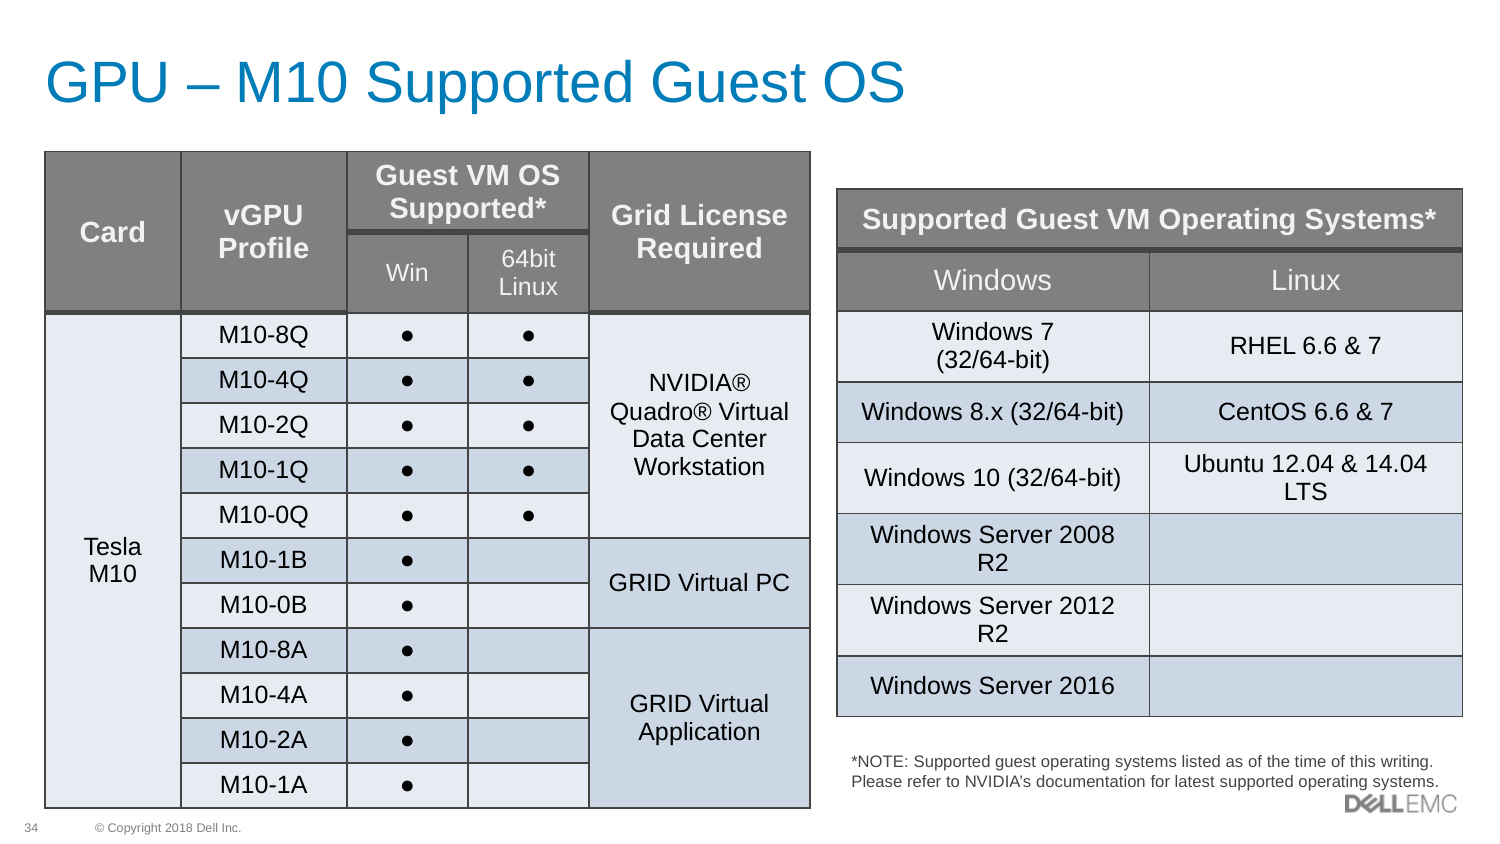

# GPU – M10 Supported Guest OS
| Card | vGPU Profile | Guest VM OS Supported\* |  | Grid License Required |
| --- | --- | --- | --- | --- |
|  |  | Win | 64bit Linux |  |
| Tesla M10 | M10-8Q | ● | ● | NVIDIA® Quadro® Virtual Data Center Workstation |
|  | M10-4Q | ● | ● |  |
|  | M10-2Q | ● | ● |  |
|  | M10-1Q | ● | ● |  |
|  | M10-0Q | ● | ● |  |
|  | M10-1B | ● |  | GRID Virtual PC |
|  | M10-0B | ● |  |  |
|  | M10-8A | ● |  | GRID Virtual Application |
|  | M10-4A | ● |  |  |
|  | M10-2A | ● |  |  |
|  | M10-1A | ● |  |  |
| Supported Guest VM Operating Systems\* |  |
| --- | --- |
| Windows | Linux |
| Windows 7 (32/64-bit) | RHEL 6.6 & 7 |
| Windows 8.x (32/64-bit) | CentOS 6.6 & 7 |
| Windows 10 (32/64-bit) | Ubuntu 12.04 & 14.04 LTS |
| Windows Server 2008 R2 |  |
| Windows Server 2012 R2 |  |
| Windows Server 2016 |  |
*NOTE: Supported guest operating systems listed as of the time of this writing. Please refer to NVIDIA’s documentation for latest supported operating systems.